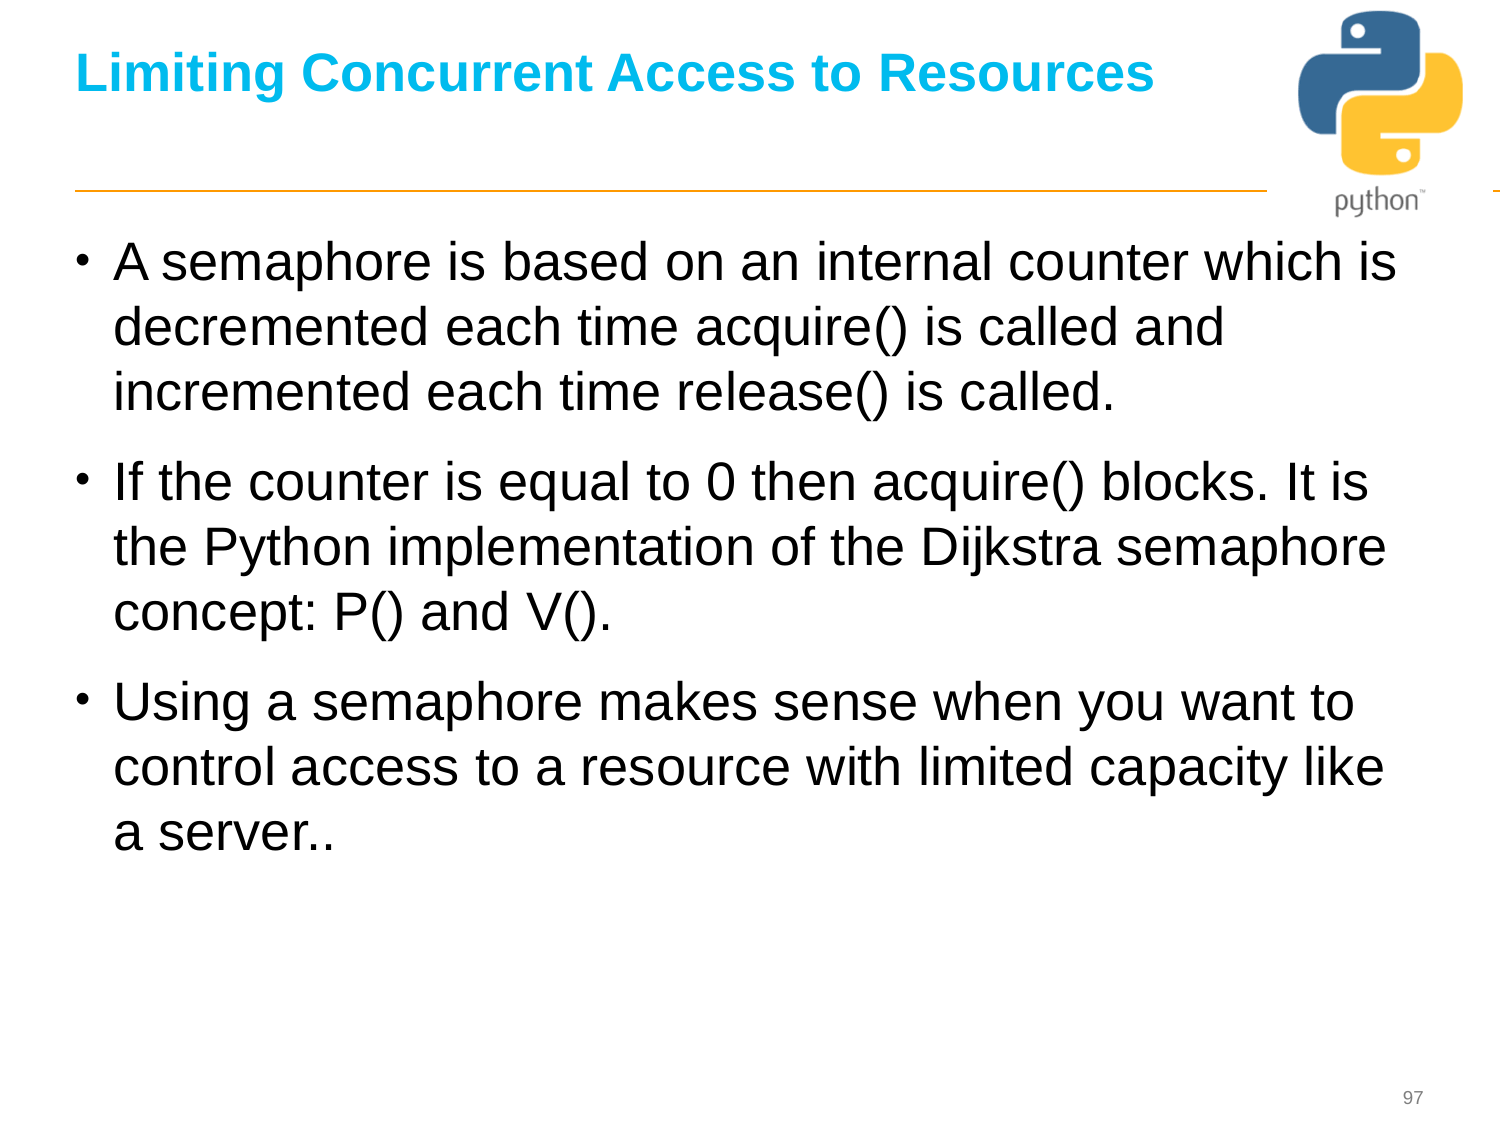

# Limiting Concurrent Access to Resources
A semaphore is based on an internal counter which is decremented each time acquire() is called and incremented each time release() is called.
If the counter is equal to 0 then acquire() blocks. It is the Python implementation of the Dijkstra semaphore concept: P() and V().
Using a semaphore makes sense when you want to control access to a resource with limited capacity like a server..